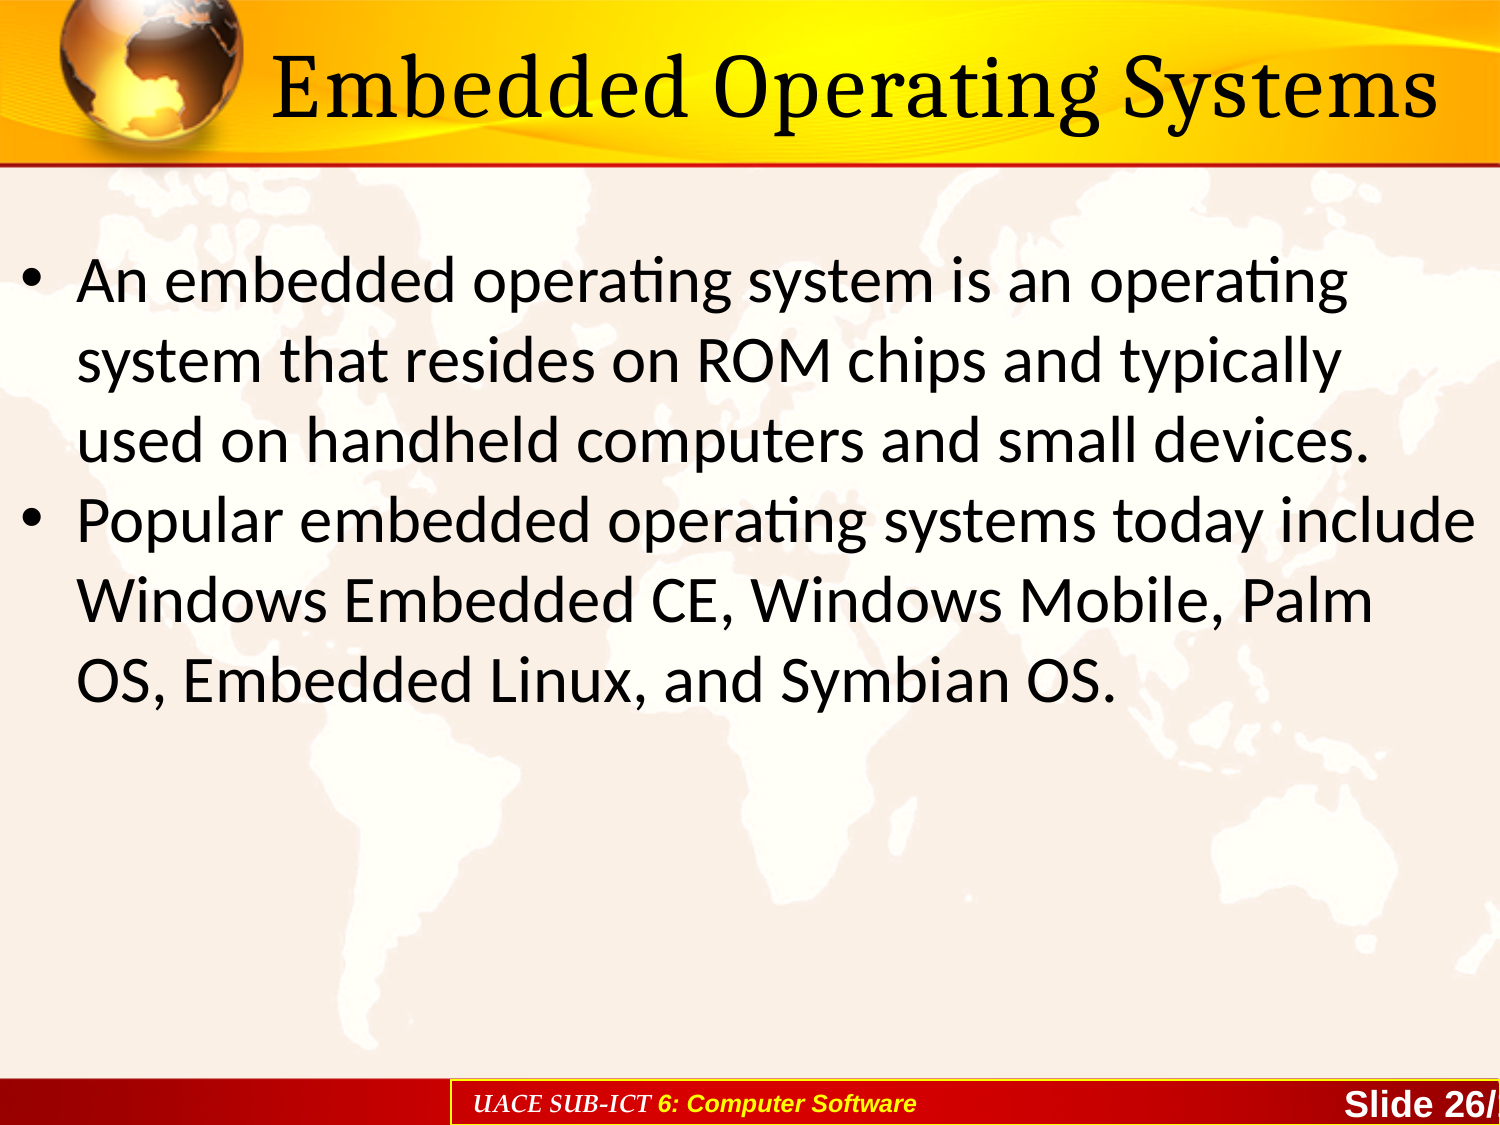

# Embedded Operating Systems
An embedded operating system is an operating system that resides on ROM chips and typically used on handheld computers and small devices.
Popular embedded operating systems today include Windows Embedded CE, Windows Mobile, Palm OS, Embedded Linux, and Symbian OS.